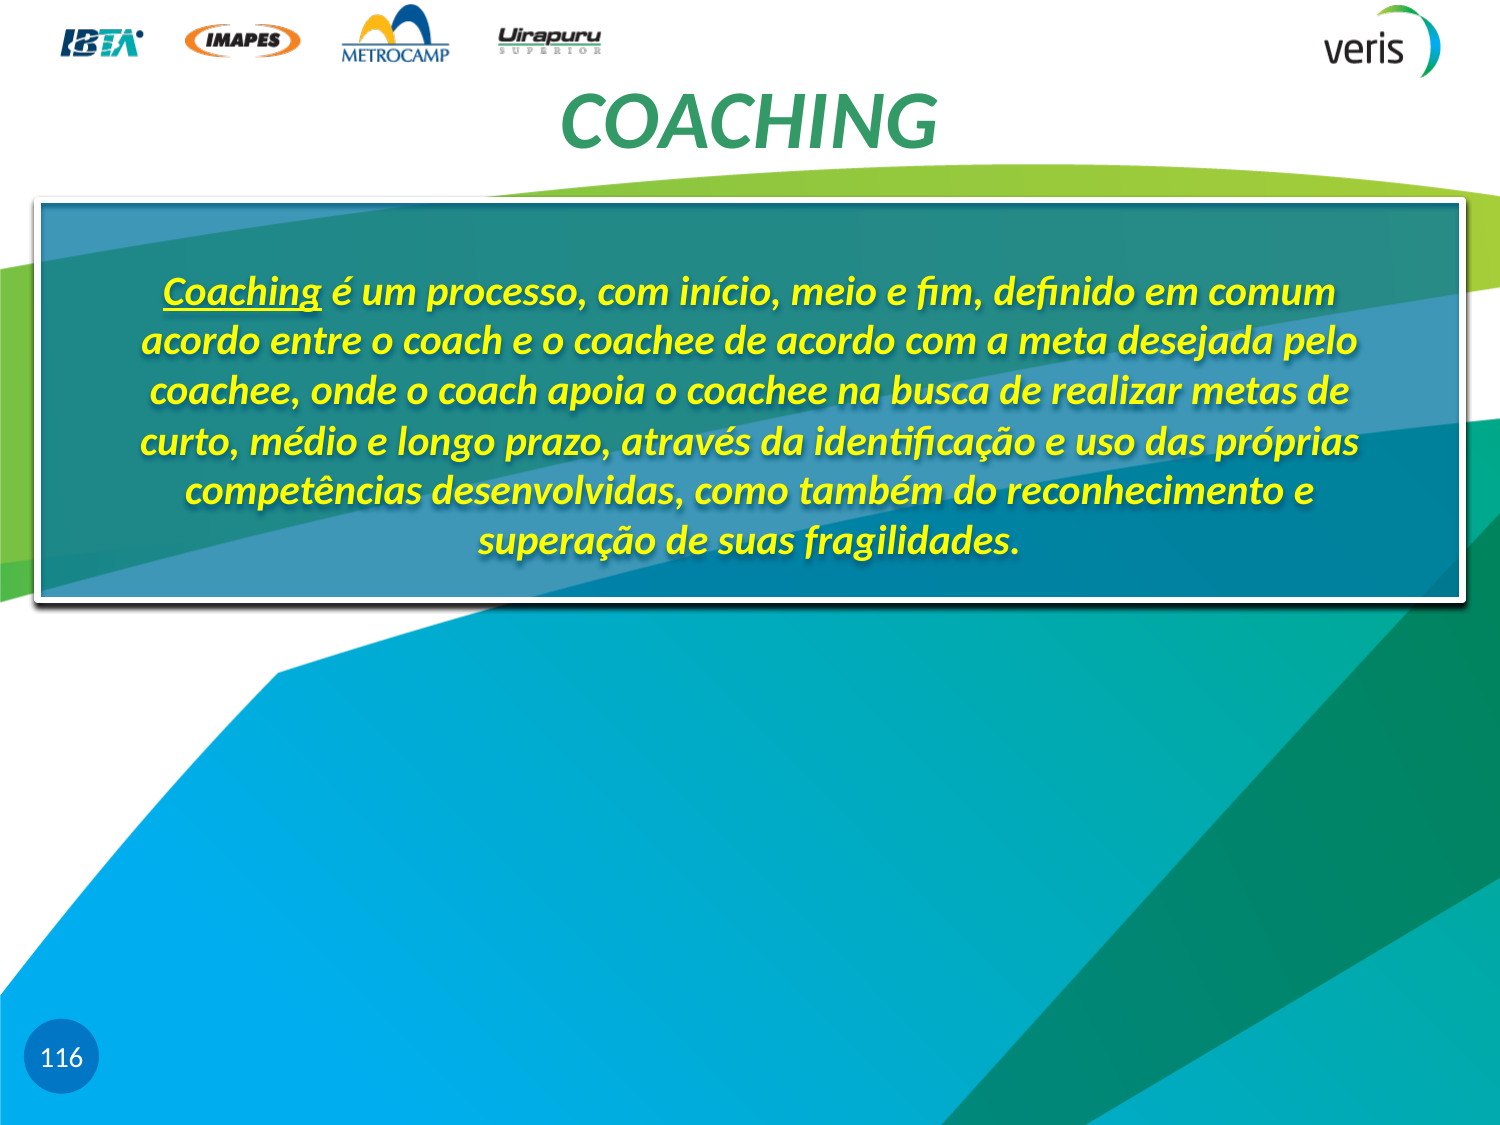

# COACHING
Coaching é um processo, com início, meio e fim, definido em comum acordo entre o coach e o coachee de acordo com a meta desejada pelo coachee, onde o coach apoia o coachee na busca de realizar metas de curto, médio e longo prazo, através da identificação e uso das próprias competências desenvolvidas, como também do reconhecimento e superação de suas fragilidades.
116